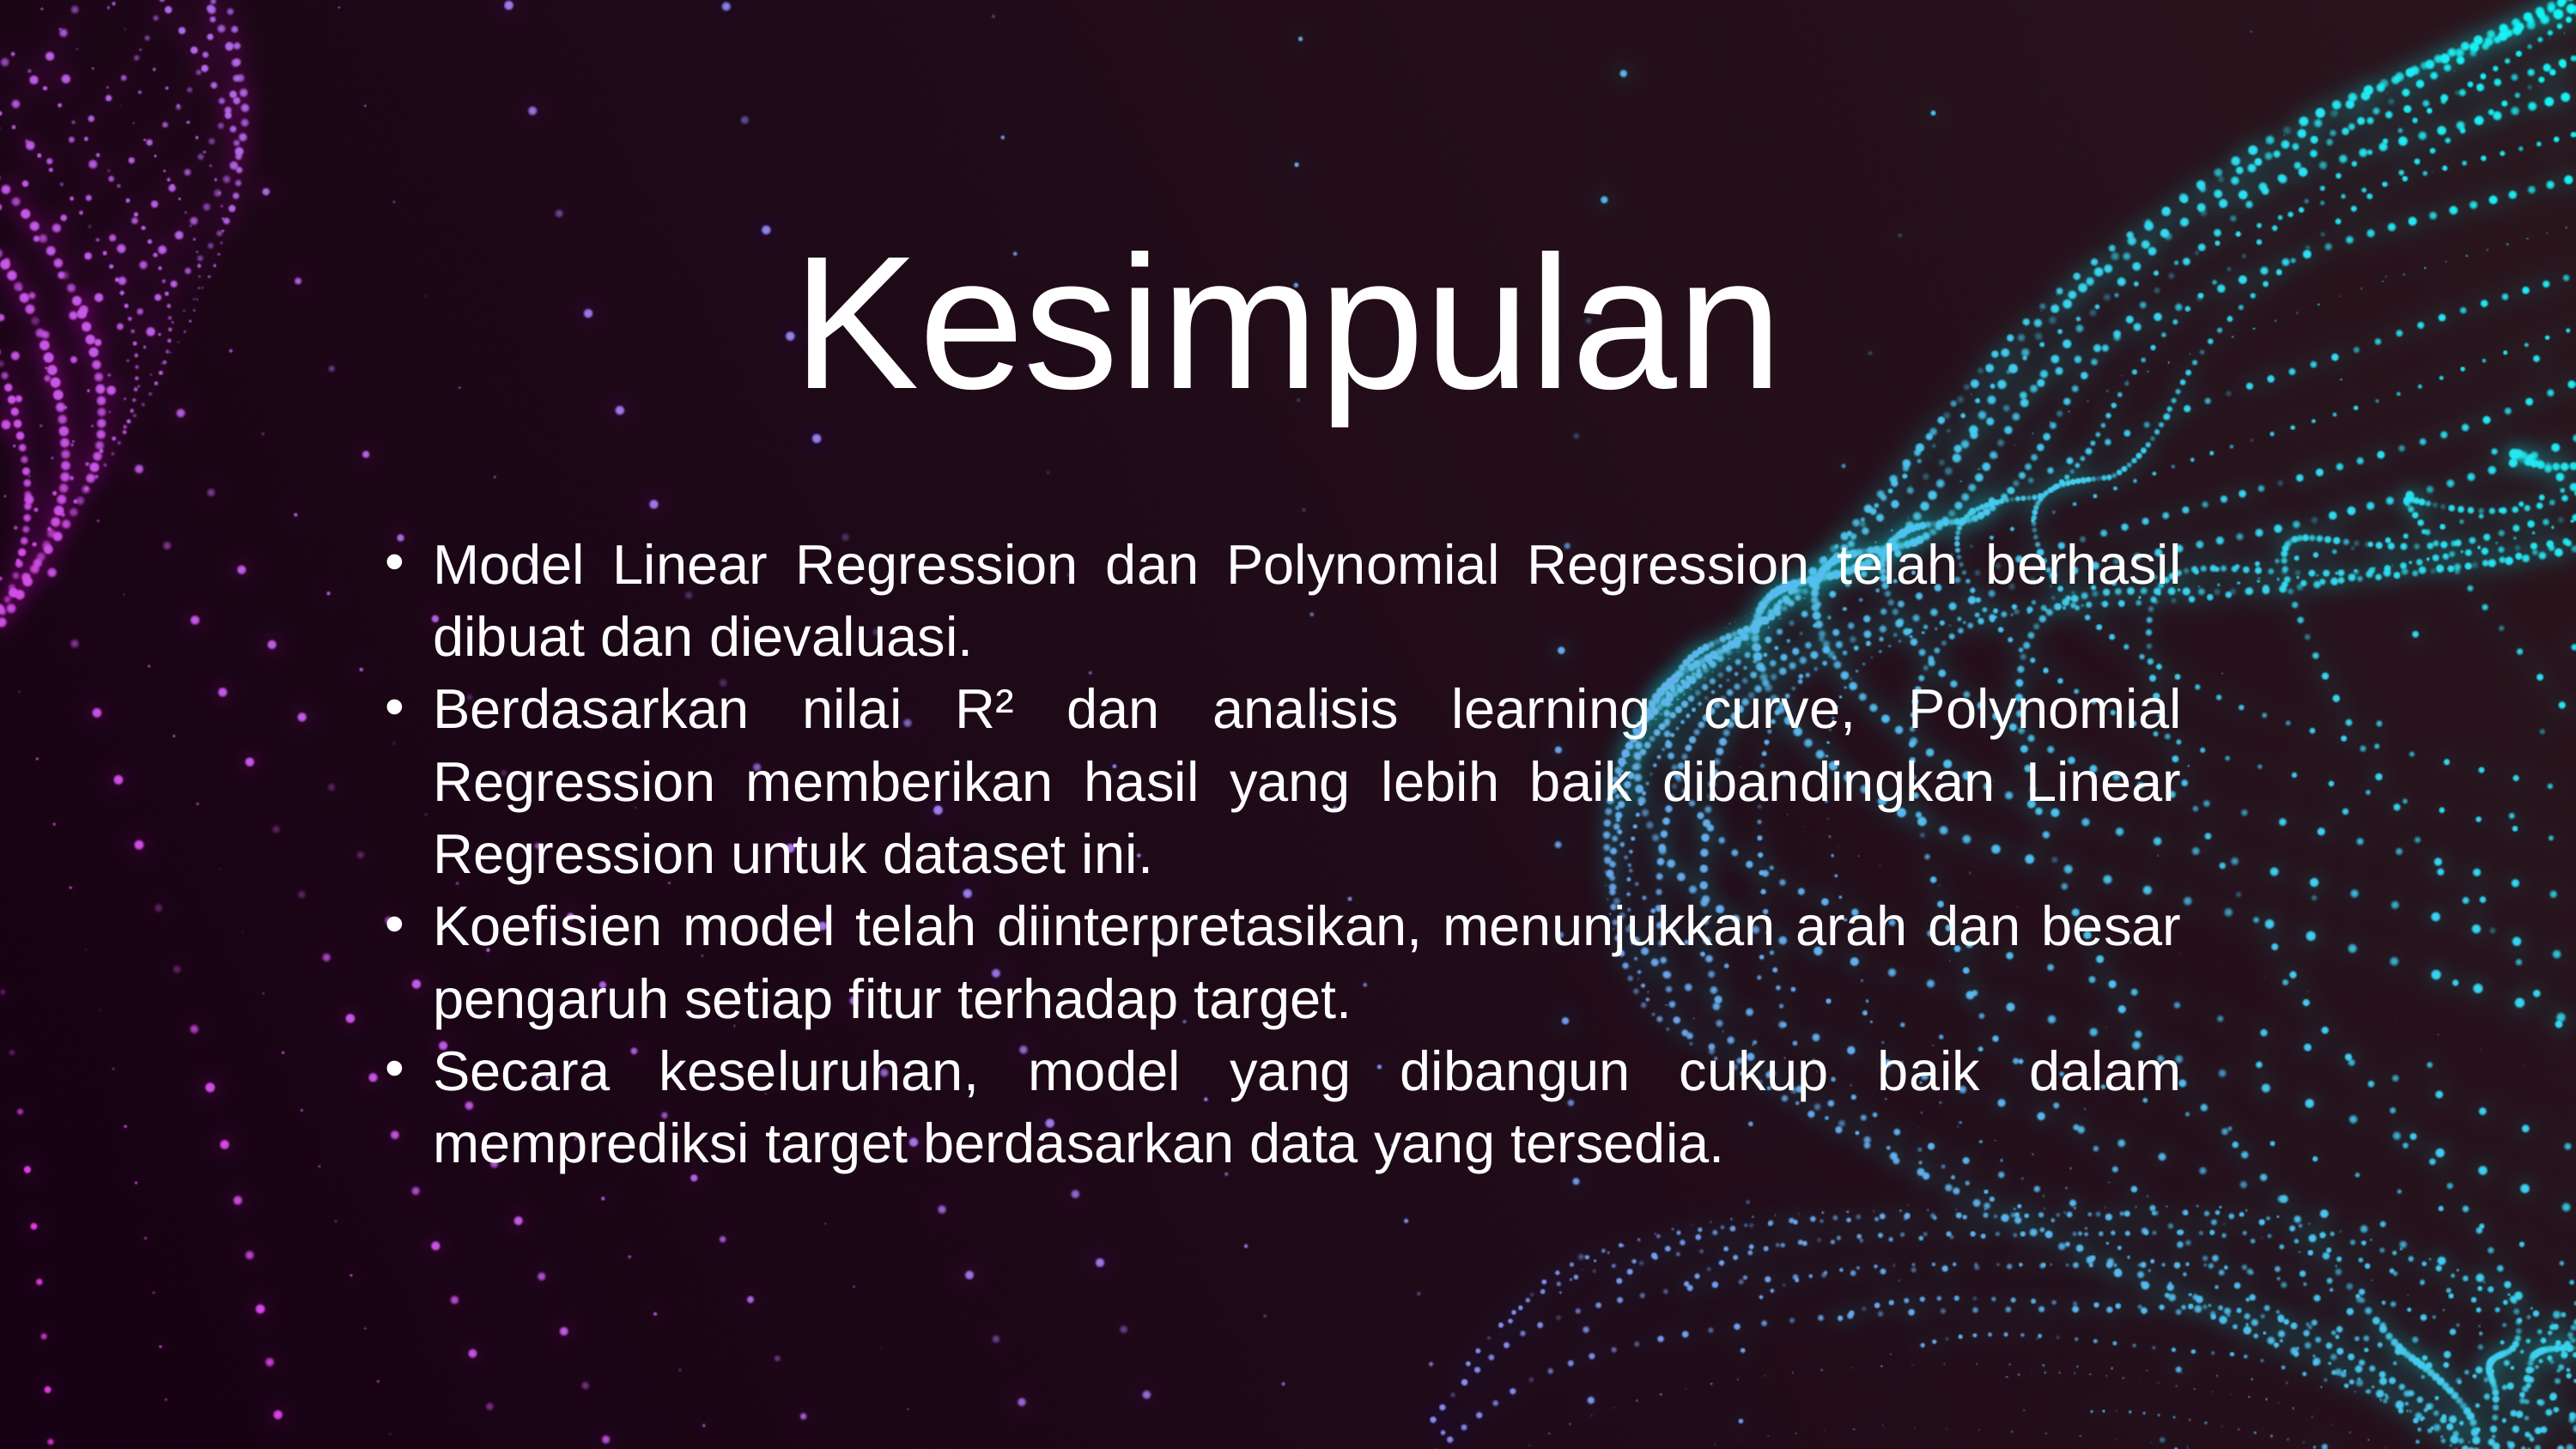

Kesimpulan
Model Linear Regression dan Polynomial Regression telah berhasil dibuat dan dievaluasi.
Berdasarkan nilai R² dan analisis learning curve, Polynomial Regression memberikan hasil yang lebih baik dibandingkan Linear Regression untuk dataset ini.
Koefisien model telah diinterpretasikan, menunjukkan arah dan besar pengaruh setiap fitur terhadap target.
Secara keseluruhan, model yang dibangun cukup baik dalam memprediksi target berdasarkan data yang tersedia.